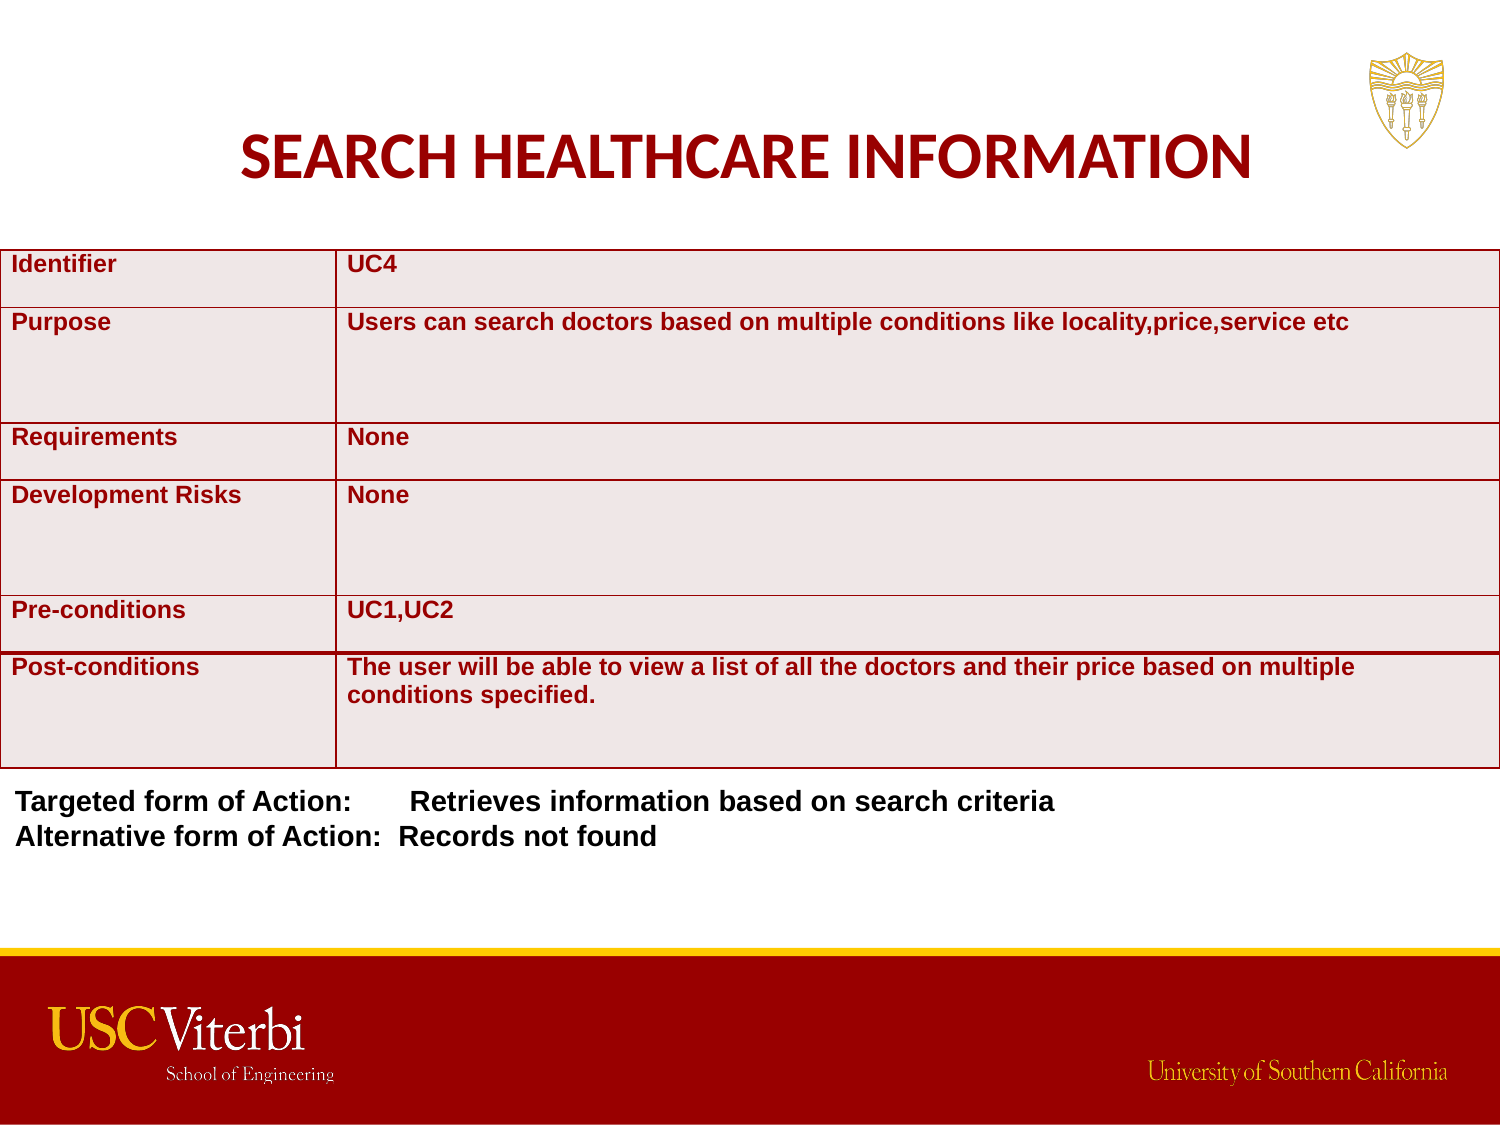

# Search healthcare information
| Identifier | UC4 |
| --- | --- |
| Purpose | Users can search doctors based on multiple conditions like locality,price,service etc |
| Requirements | None |
| Development Risks | None |
| Pre-conditions | UC1,UC2 |
| Post-conditions | The user will be able to view a list of all the doctors and their price based on multiple conditions specified. |
Targeted form of Action:       Retrieves information based on search criteria
Alternative form of Action:  Records not found